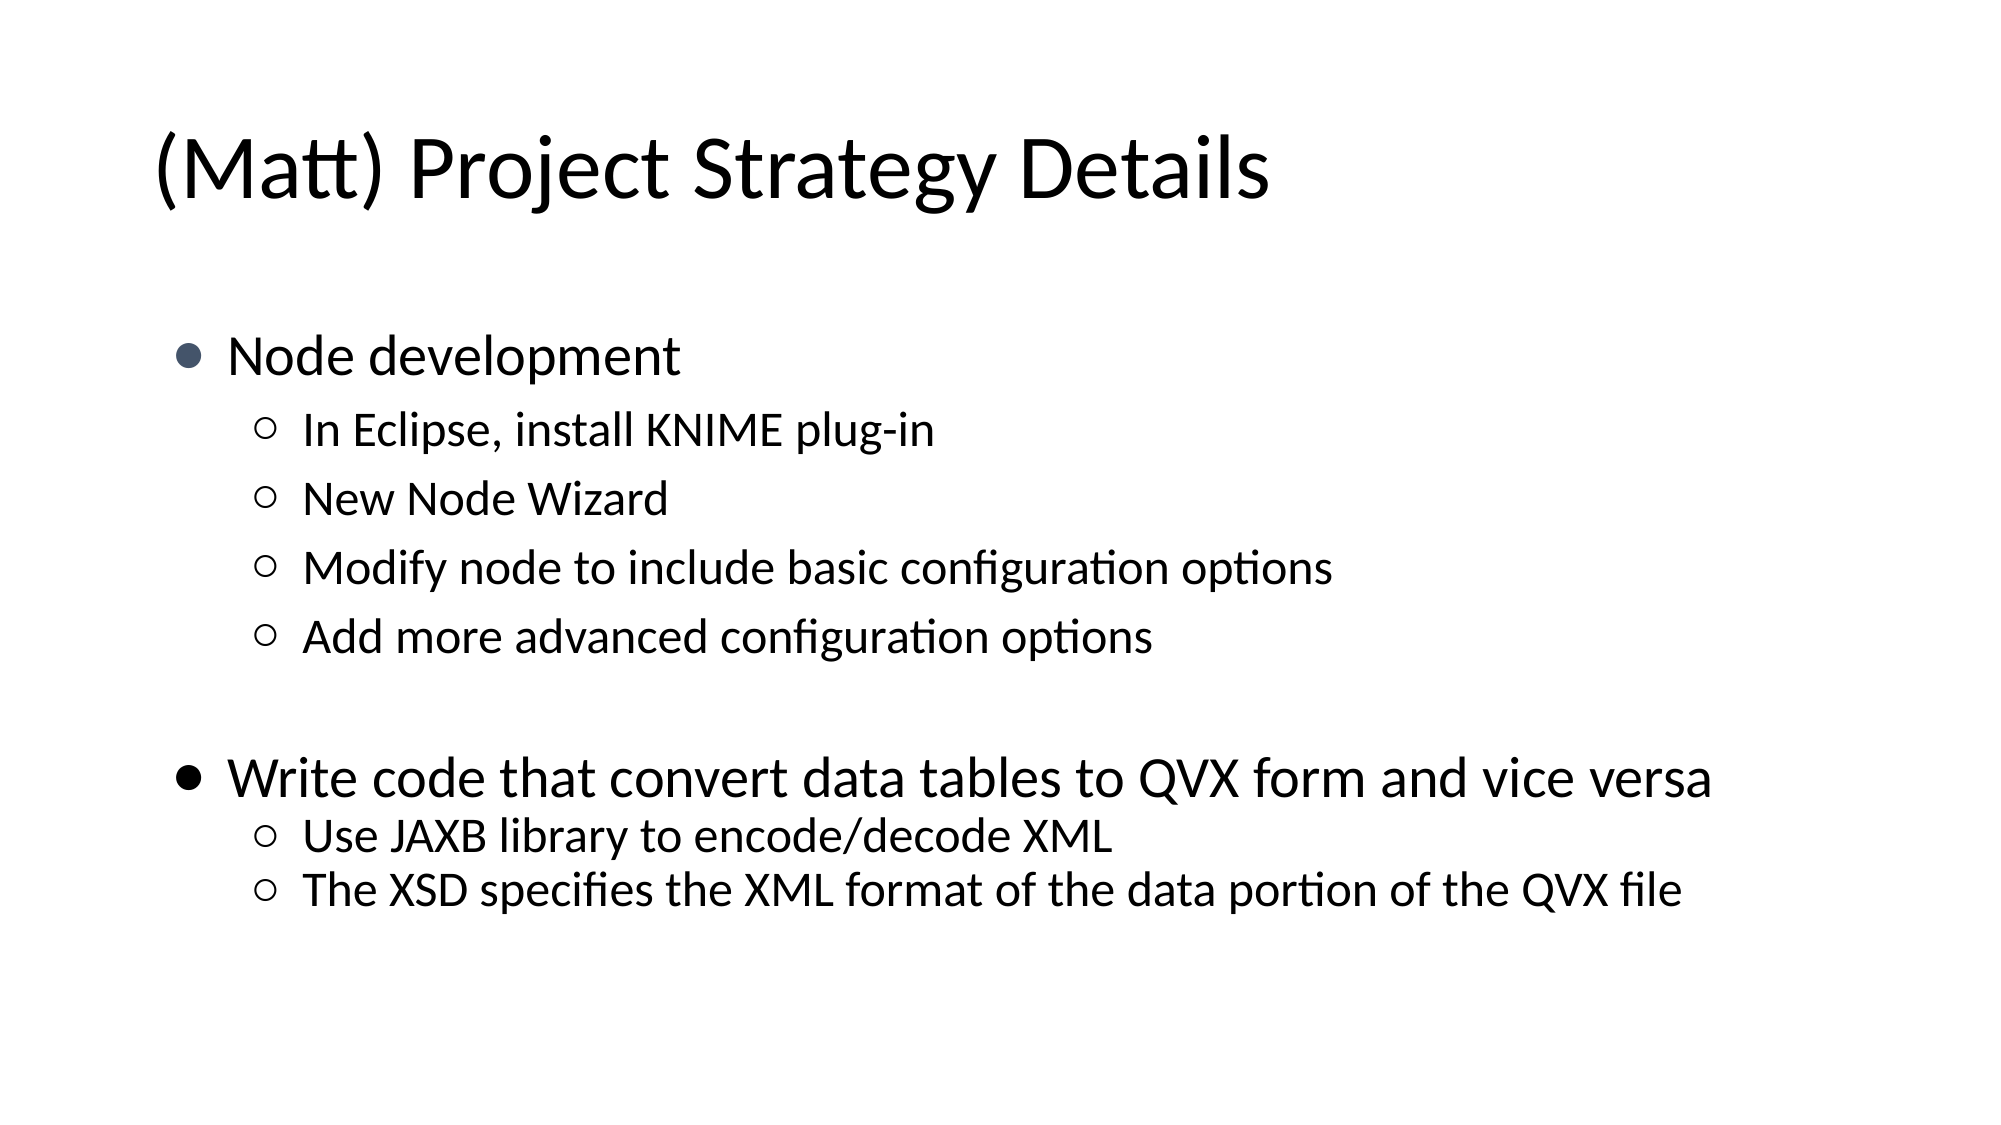

# (Matt) Project Strategy Details
Node development
In Eclipse, install KNIME plug-in
New Node Wizard
Modify node to include basic configuration options
Add more advanced configuration options

Write code that convert data tables to QVX form and vice versa
Use JAXB library to encode/decode XML
The XSD specifies the XML format of the data portion of the QVX file